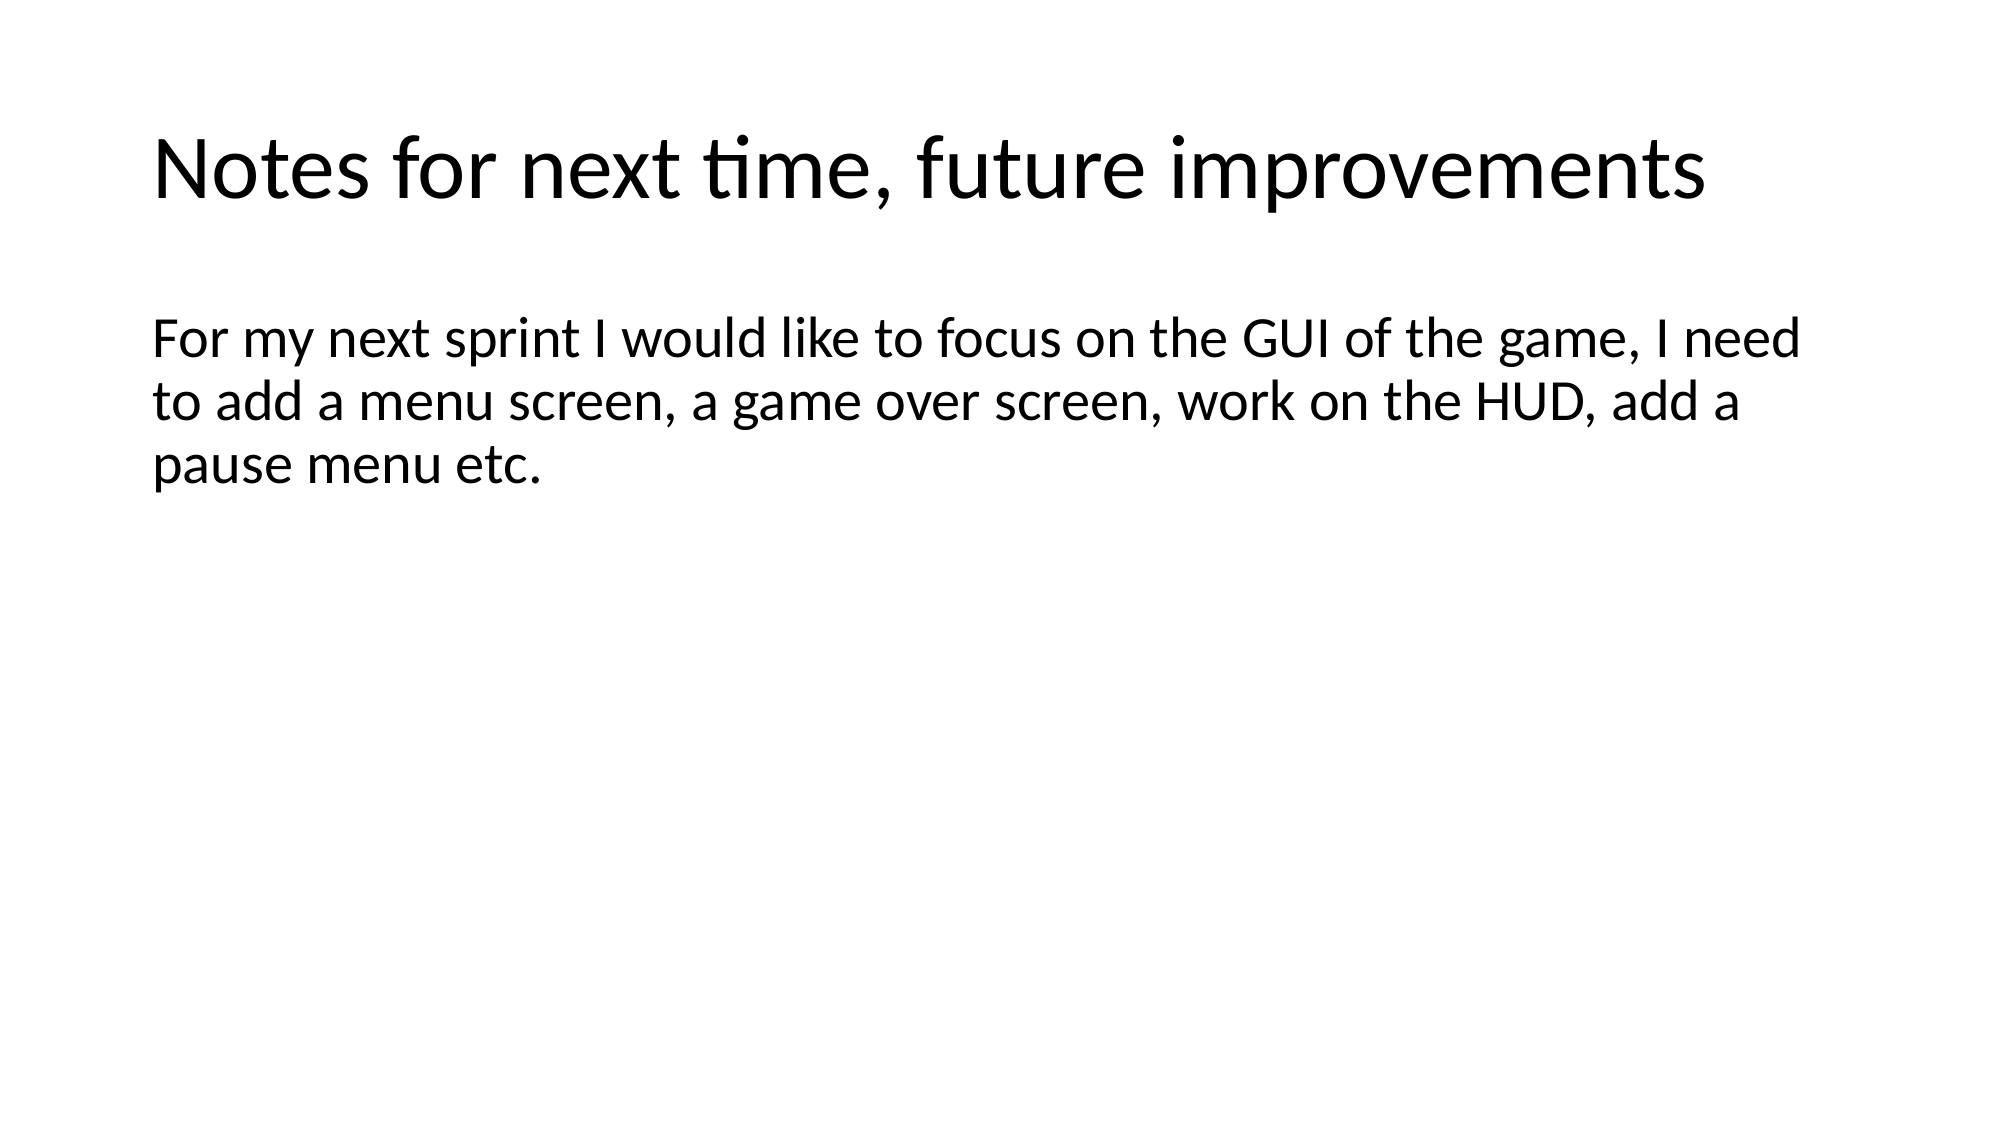

# Notes for next time, future improvements
For my next sprint I would like to focus on the GUI of the game, I need to add a menu screen, a game over screen, work on the HUD, add a pause menu etc.